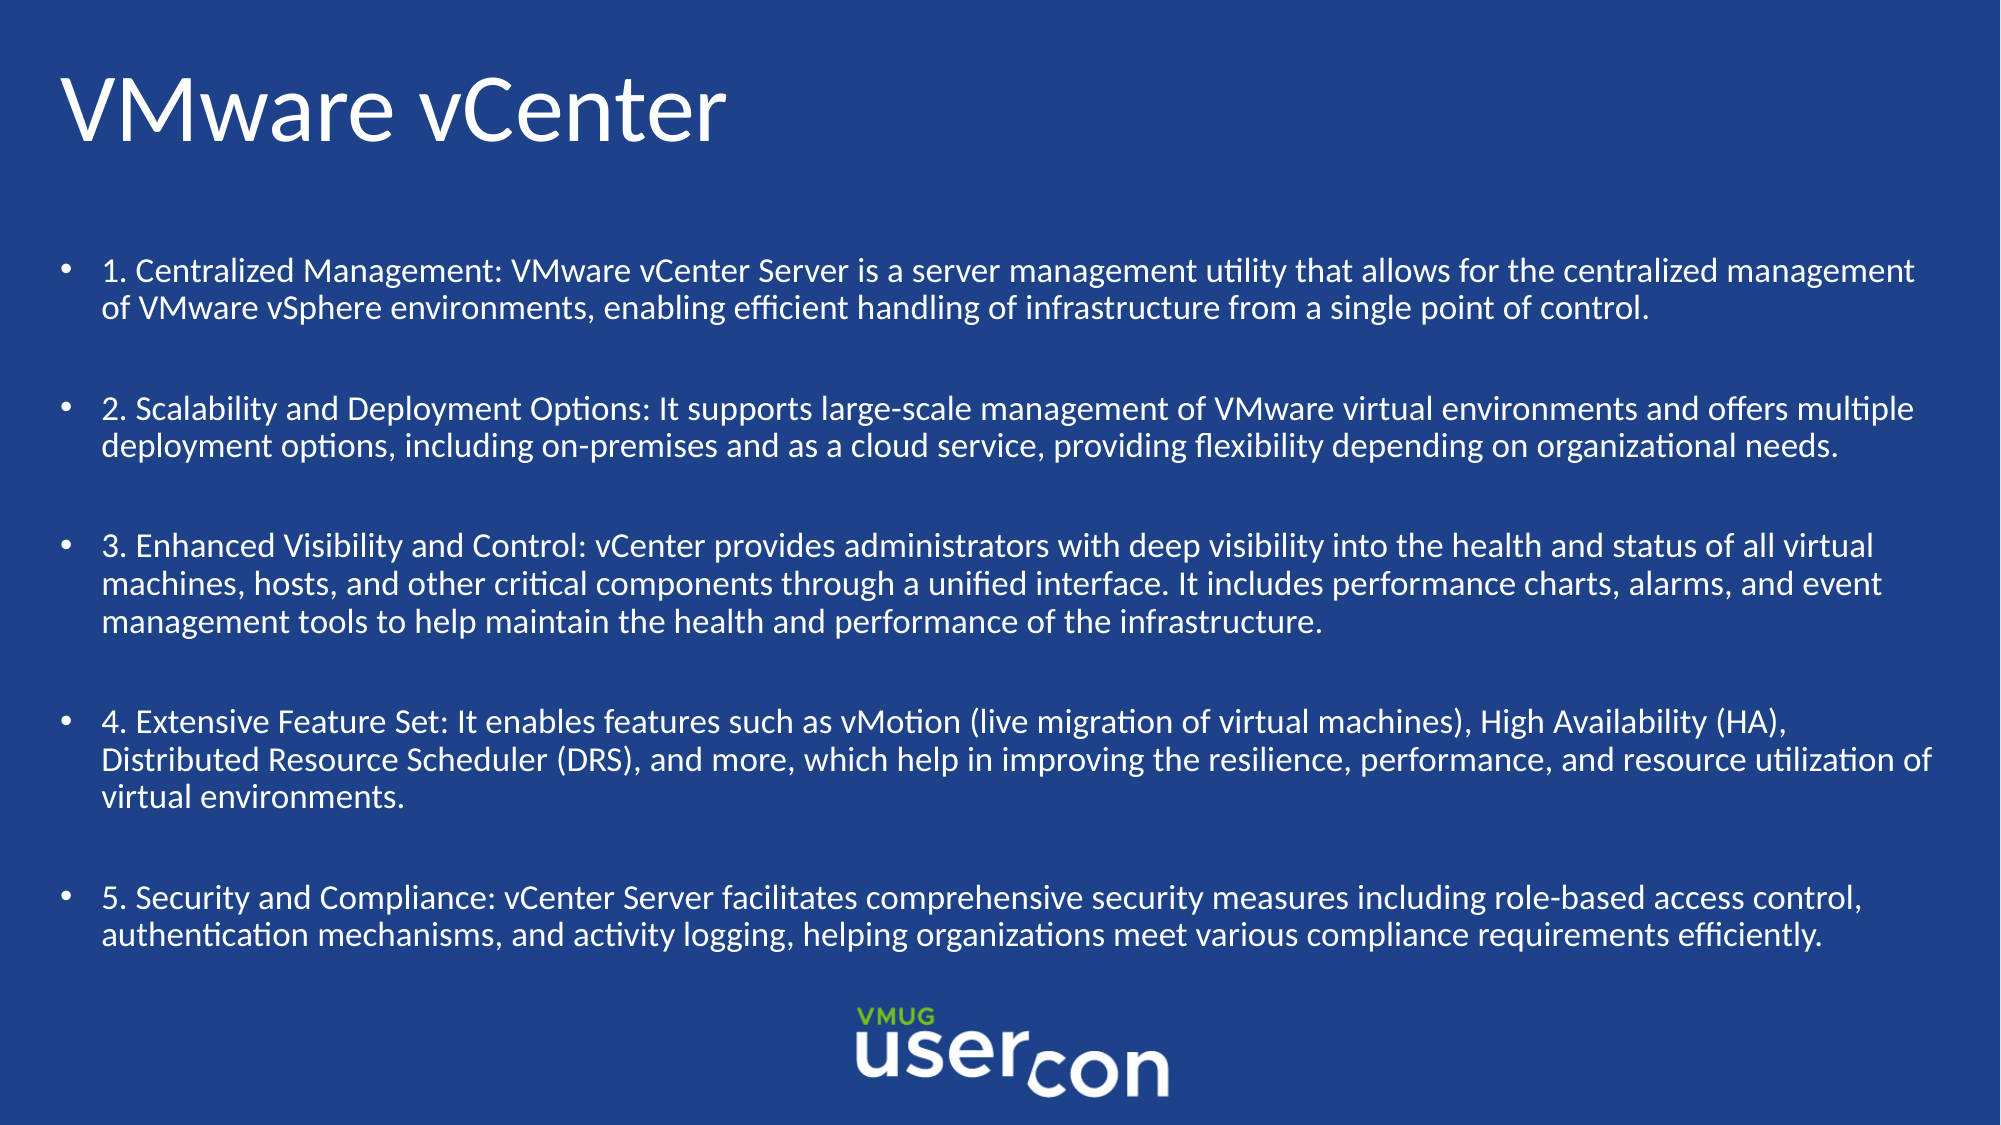

# VMware vCenter

1. Centralized Management: VMware vCenter Server is a server management utility that allows for the centralized management of VMware vSphere environments, enabling efficient handling of infrastructure from a single point of control.

2. Scalability and Deployment Options: It supports large-scale management of VMware virtual environments and offers multiple deployment options, including on-premises and as a cloud service, providing flexibility depending on organizational needs.

3. Enhanced Visibility and Control: vCenter provides administrators with deep visibility into the health and status of all virtual machines, hosts, and other critical components through a unified interface. It includes performance charts, alarms, and event management tools to help maintain the health and performance of the infrastructure.

4. Extensive Feature Set: It enables features such as vMotion (live migration of virtual machines), High Availability (HA), Distributed Resource Scheduler (DRS), and more, which help in improving the resilience, performance, and resource utilization of virtual environments.

5. Security and Compliance: vCenter Server facilitates comprehensive security measures including role-based access control, authentication mechanisms, and activity logging, helping organizations meet various compliance requirements efficiently.